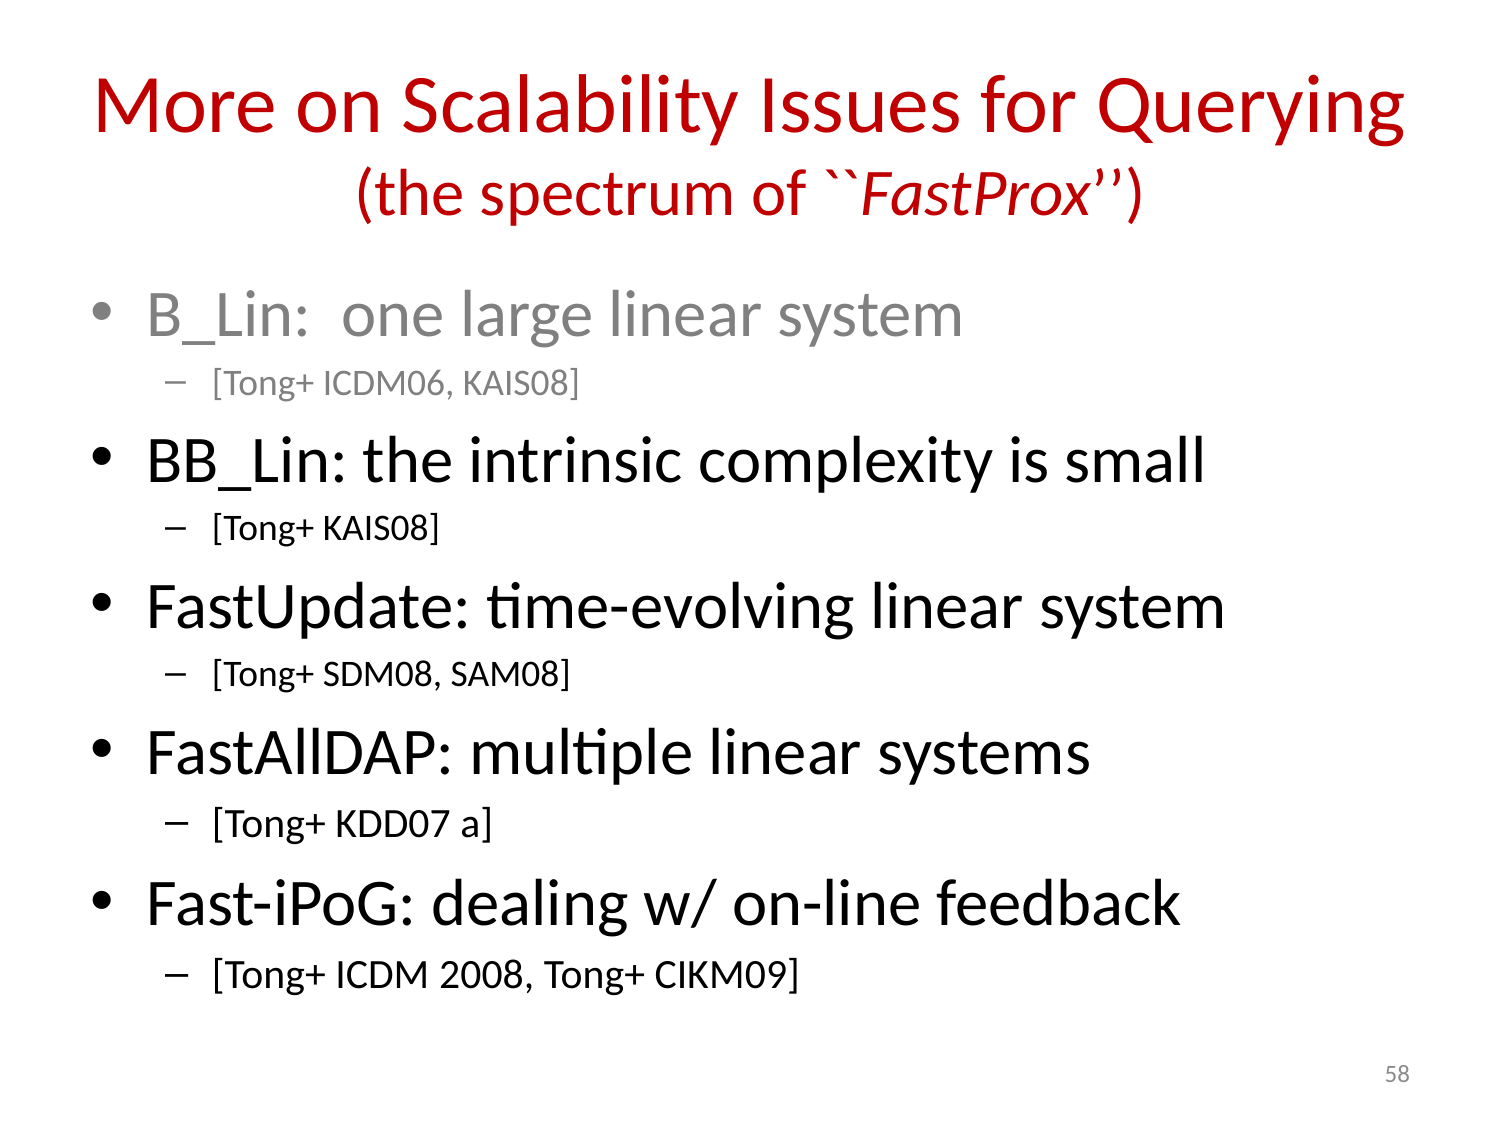

# More on Scalability Issues for Querying (the spectrum of ``FastProx’’)
B_Lin:  one large linear system
[Tong+ ICDM06, KAIS08]
BB_Lin: the intrinsic complexity is small
[Tong+ KAIS08]
FastUpdate: time-evolving linear system
[Tong+ SDM08, SAM08]
FastAllDAP: multiple linear systems
[Tong+ KDD07 a]
Fast-iPoG: dealing w/ on-line feedback
[Tong+ ICDM 2008, Tong+ CIKM09]
58